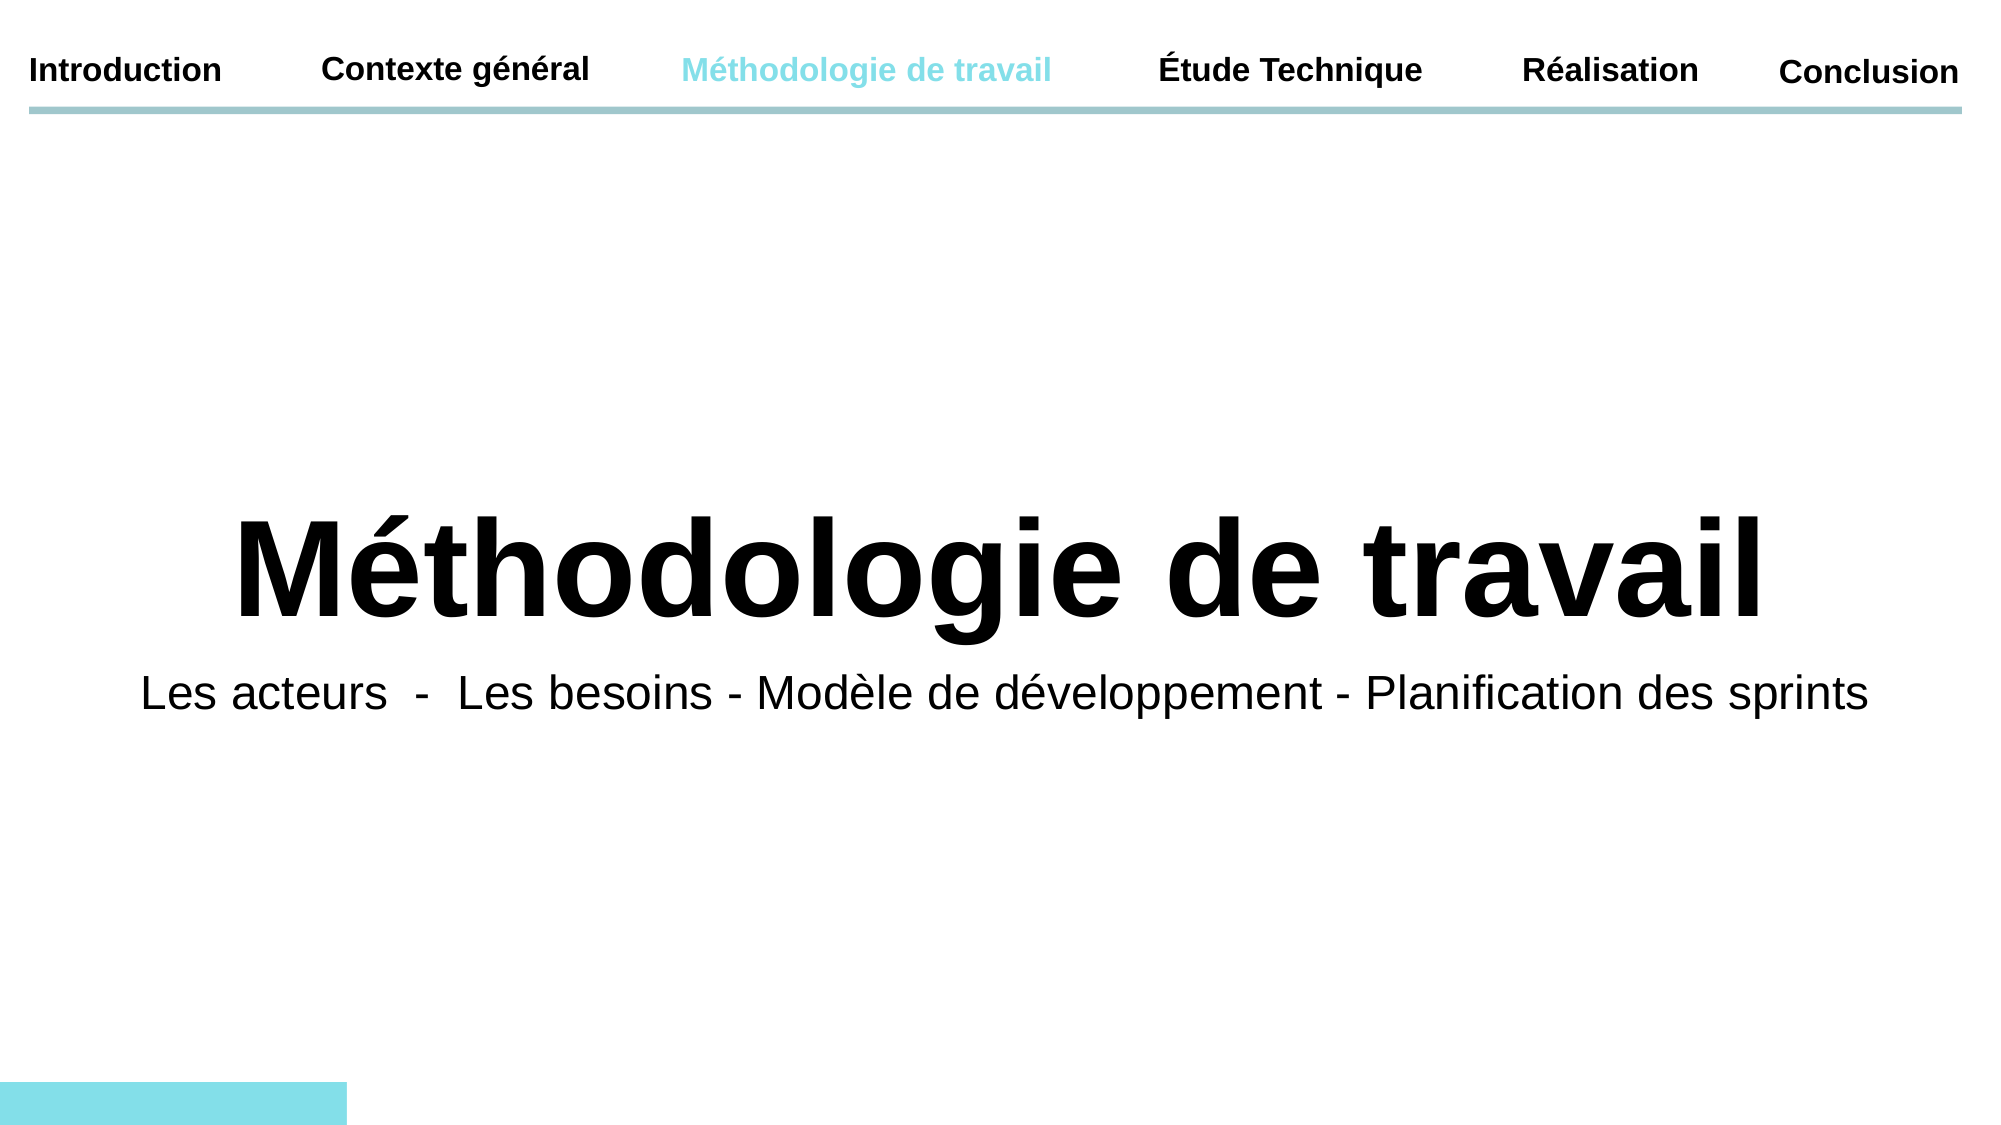

Contexte général
Introduction
Méthodologie de travail
 Étude Technique
Réalisation
Conclusion

Méthodologie de travail

Les acteurs  -  Les besoins - Modèle de développement - Planification des sprints